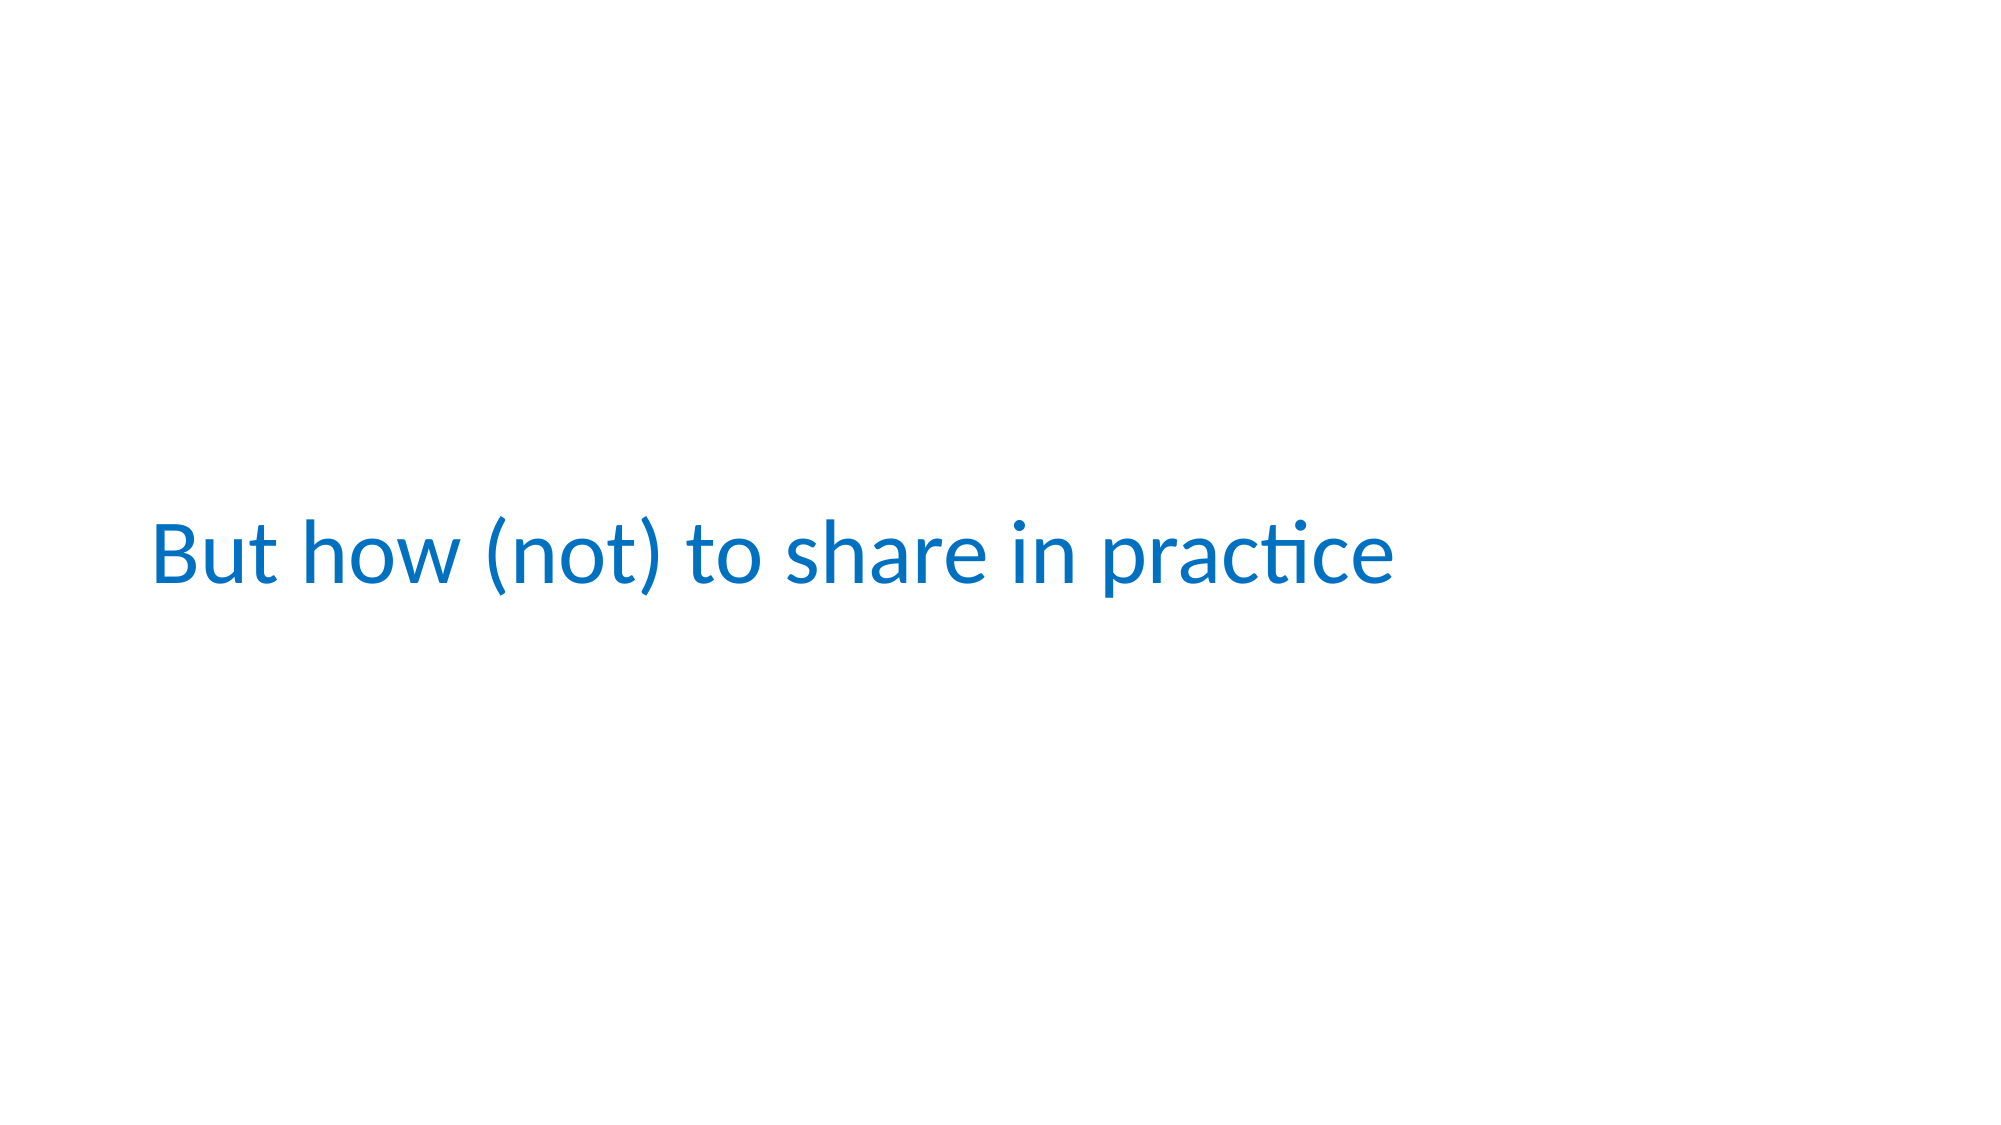

# But how (not) to share in practice